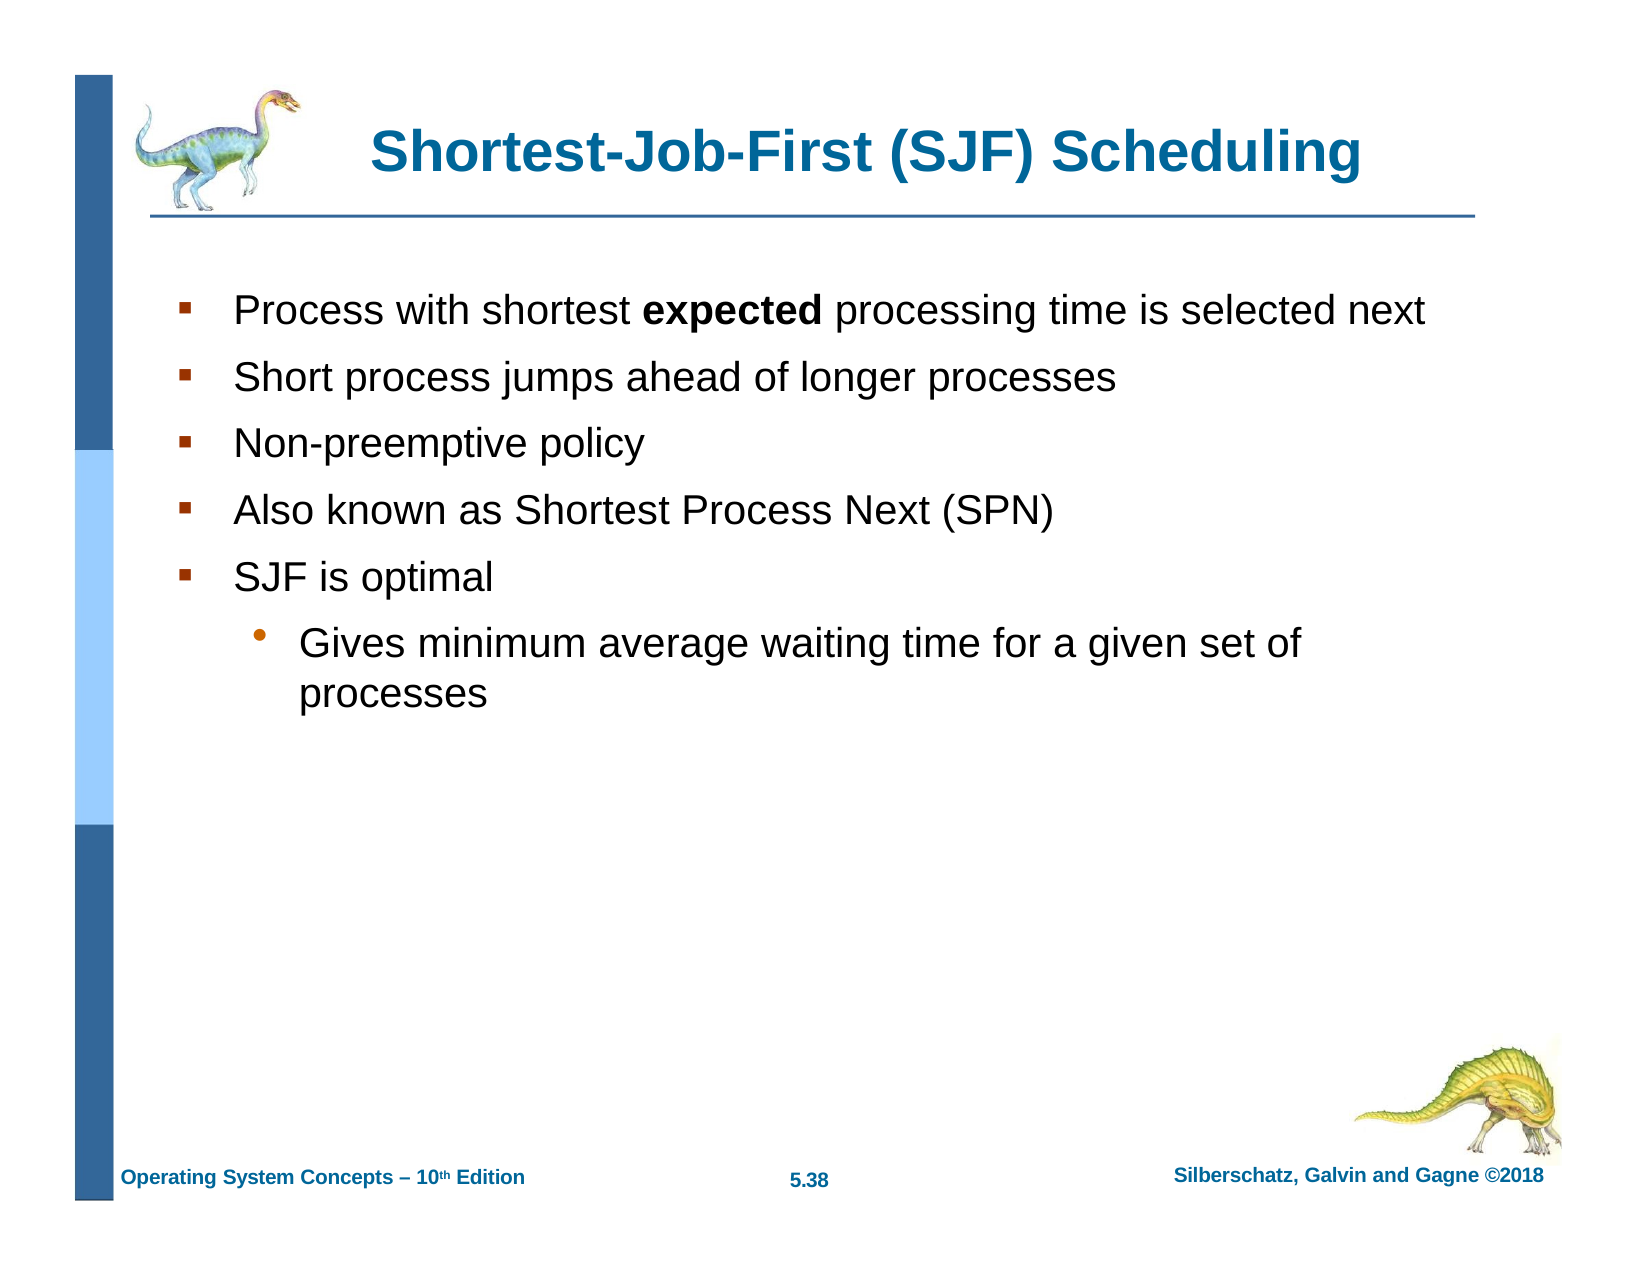

# Shortest-Job-First (SJF) Scheduling
Process with shortest expected processing time is selected next
Short process jumps ahead of longer processes
Non-preemptive policy
Also known as Shortest Process Next (SPN)
SJF is optimal
Gives minimum average waiting time for a given set of processes
Silberschatz, Galvin and Gagne ©2018
Operating System Concepts – 10th Edition
5.38